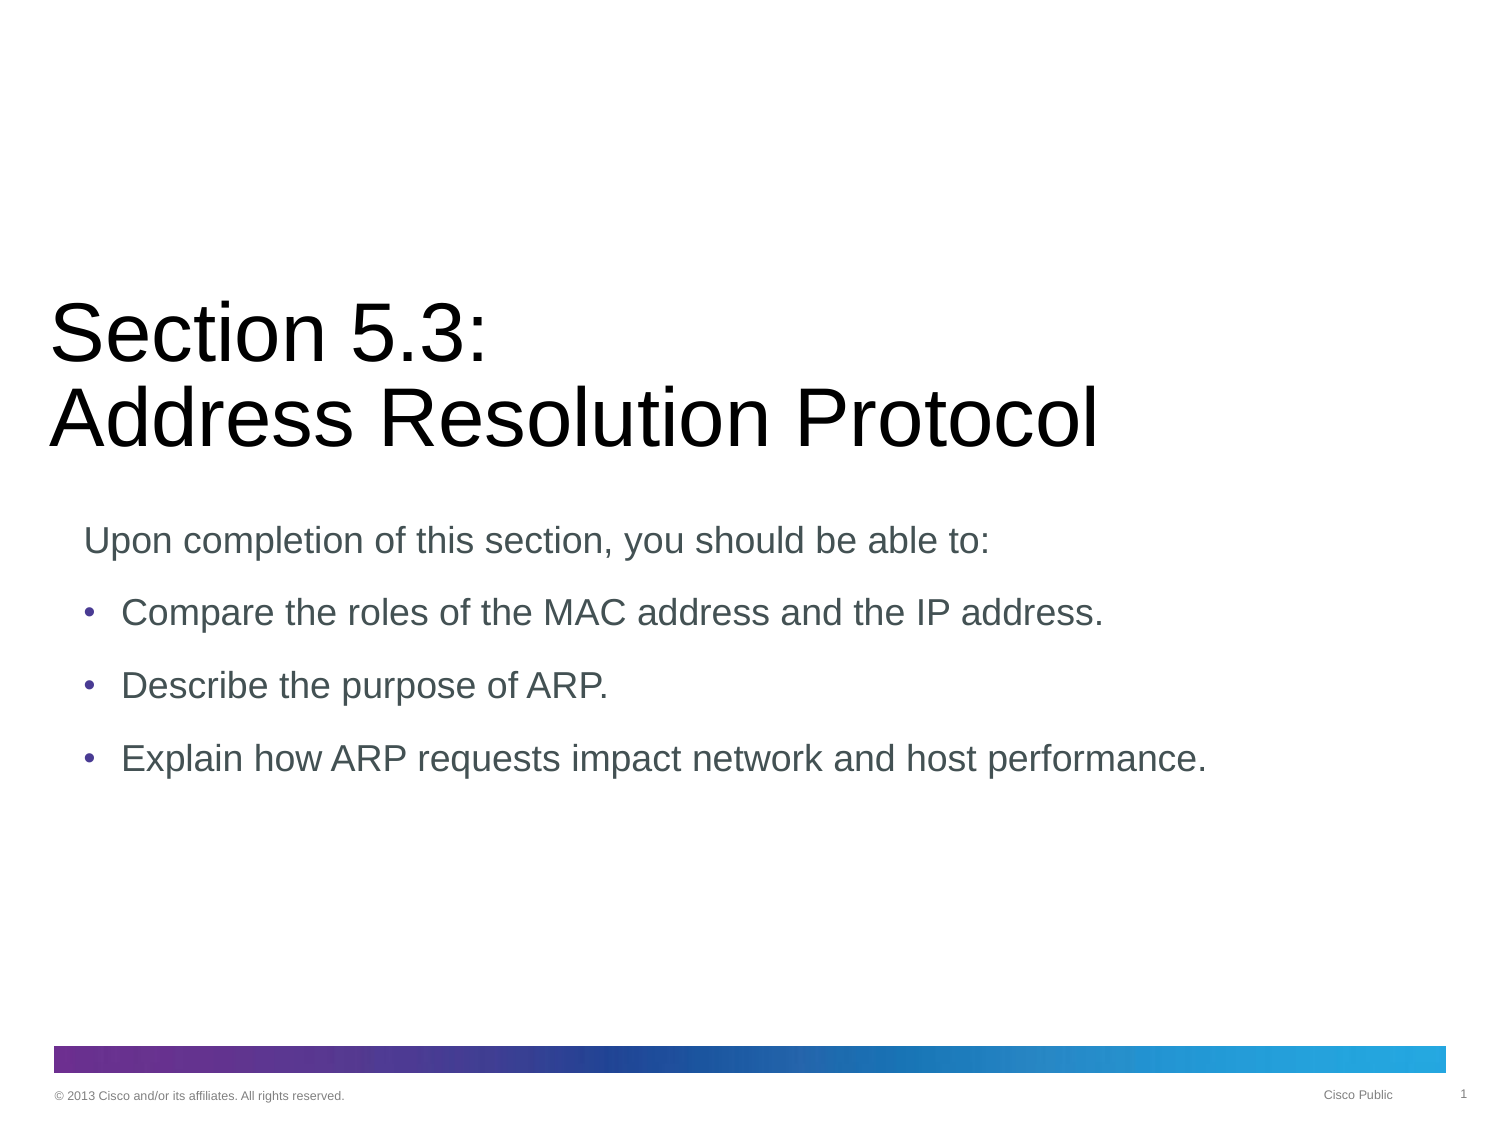

# Section 5.3: Address Resolution Protocol
Upon completion of this section, you should be able to:
Compare the roles of the MAC address and the IP address.
Describe the purpose of ARP.
Explain how ARP requests impact network and host performance.